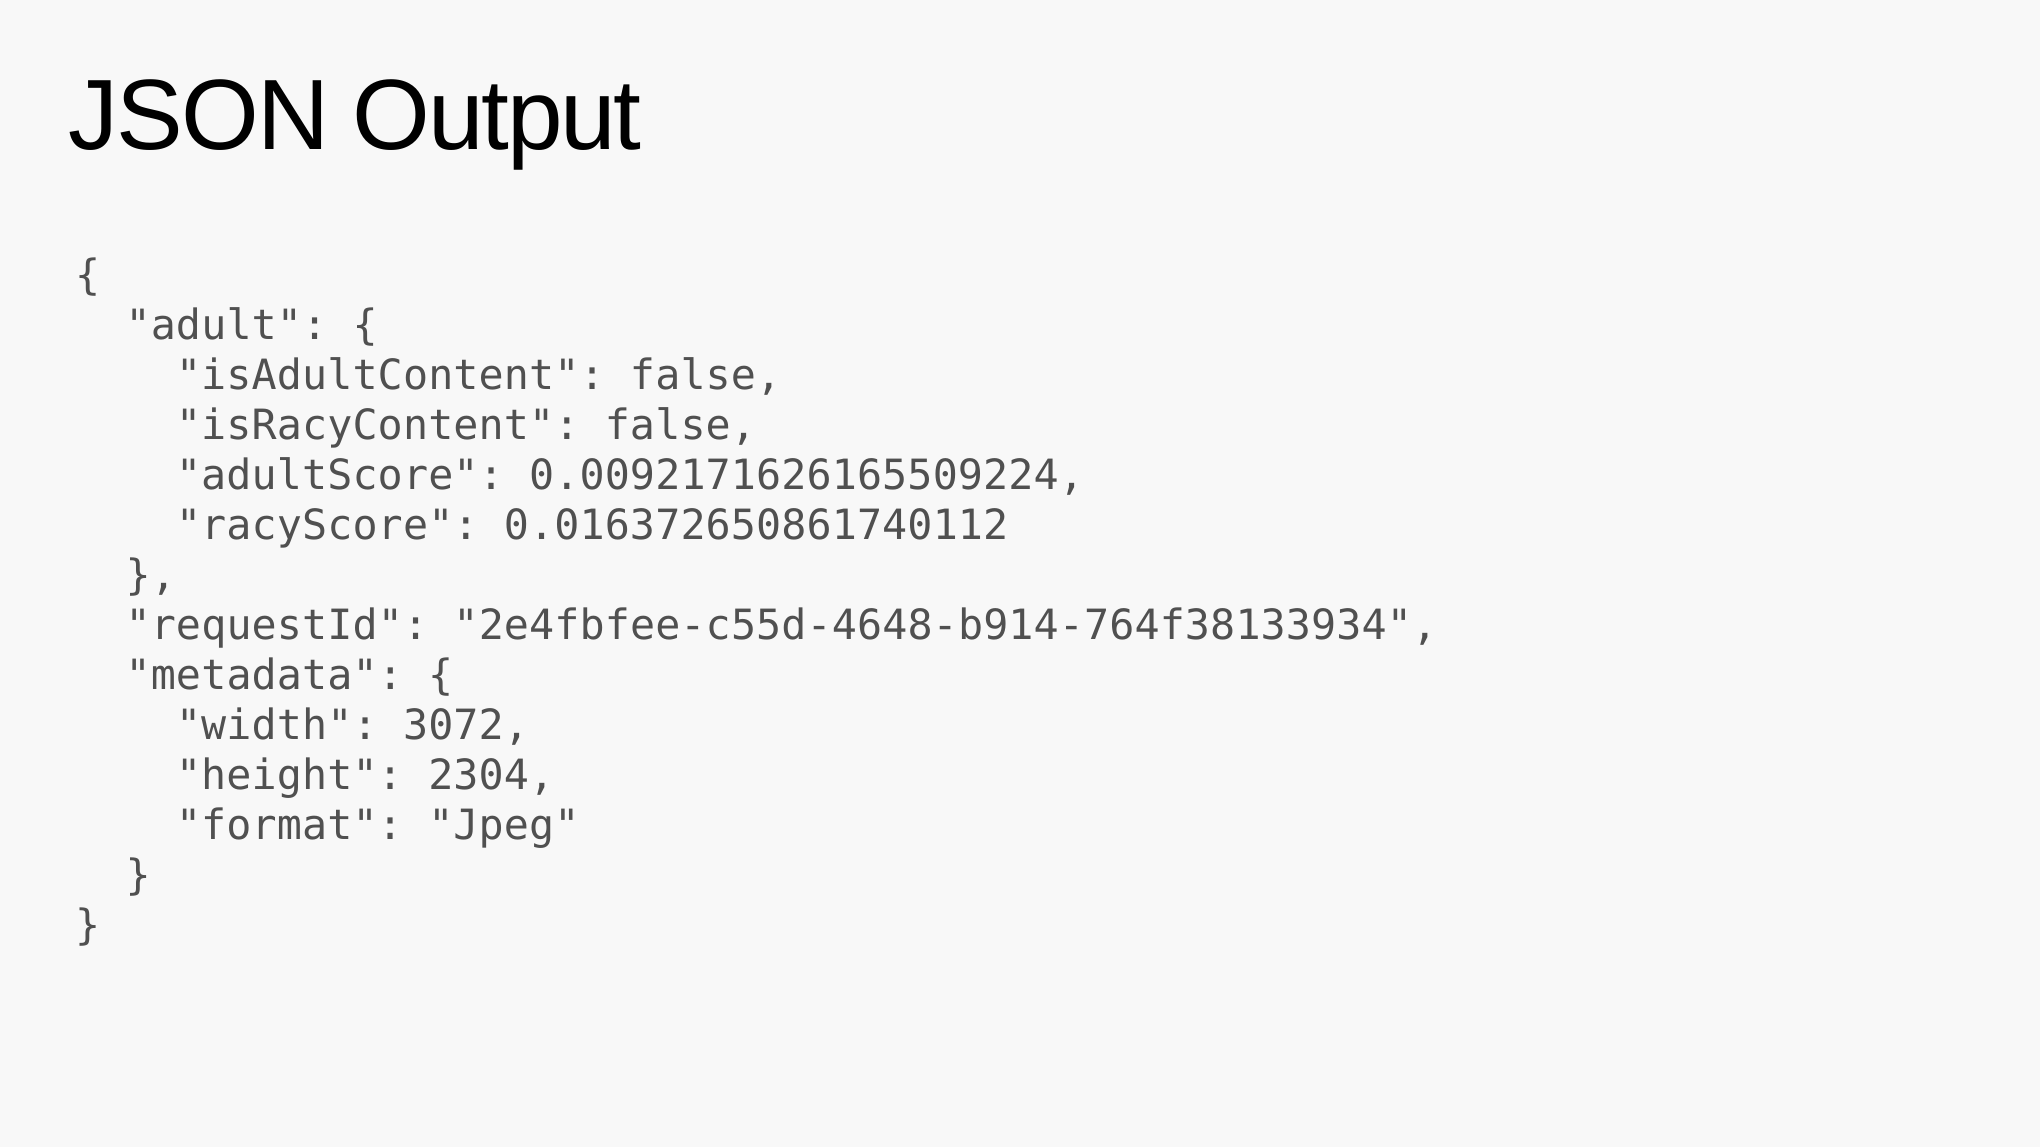

# JSON Output
{
  "adult": {
    "isAdultContent": false,
    "isRacyContent": false,
    "adultScore": 0.0092171626165509224,
    "racyScore": 0.016372650861740112
  },
  "requestId": "2e4fbfee-c55d-4648-b914-764f38133934",
  "metadata": {
    "width": 3072,
    "height": 2304,
    "format": "Jpeg"
  }
}